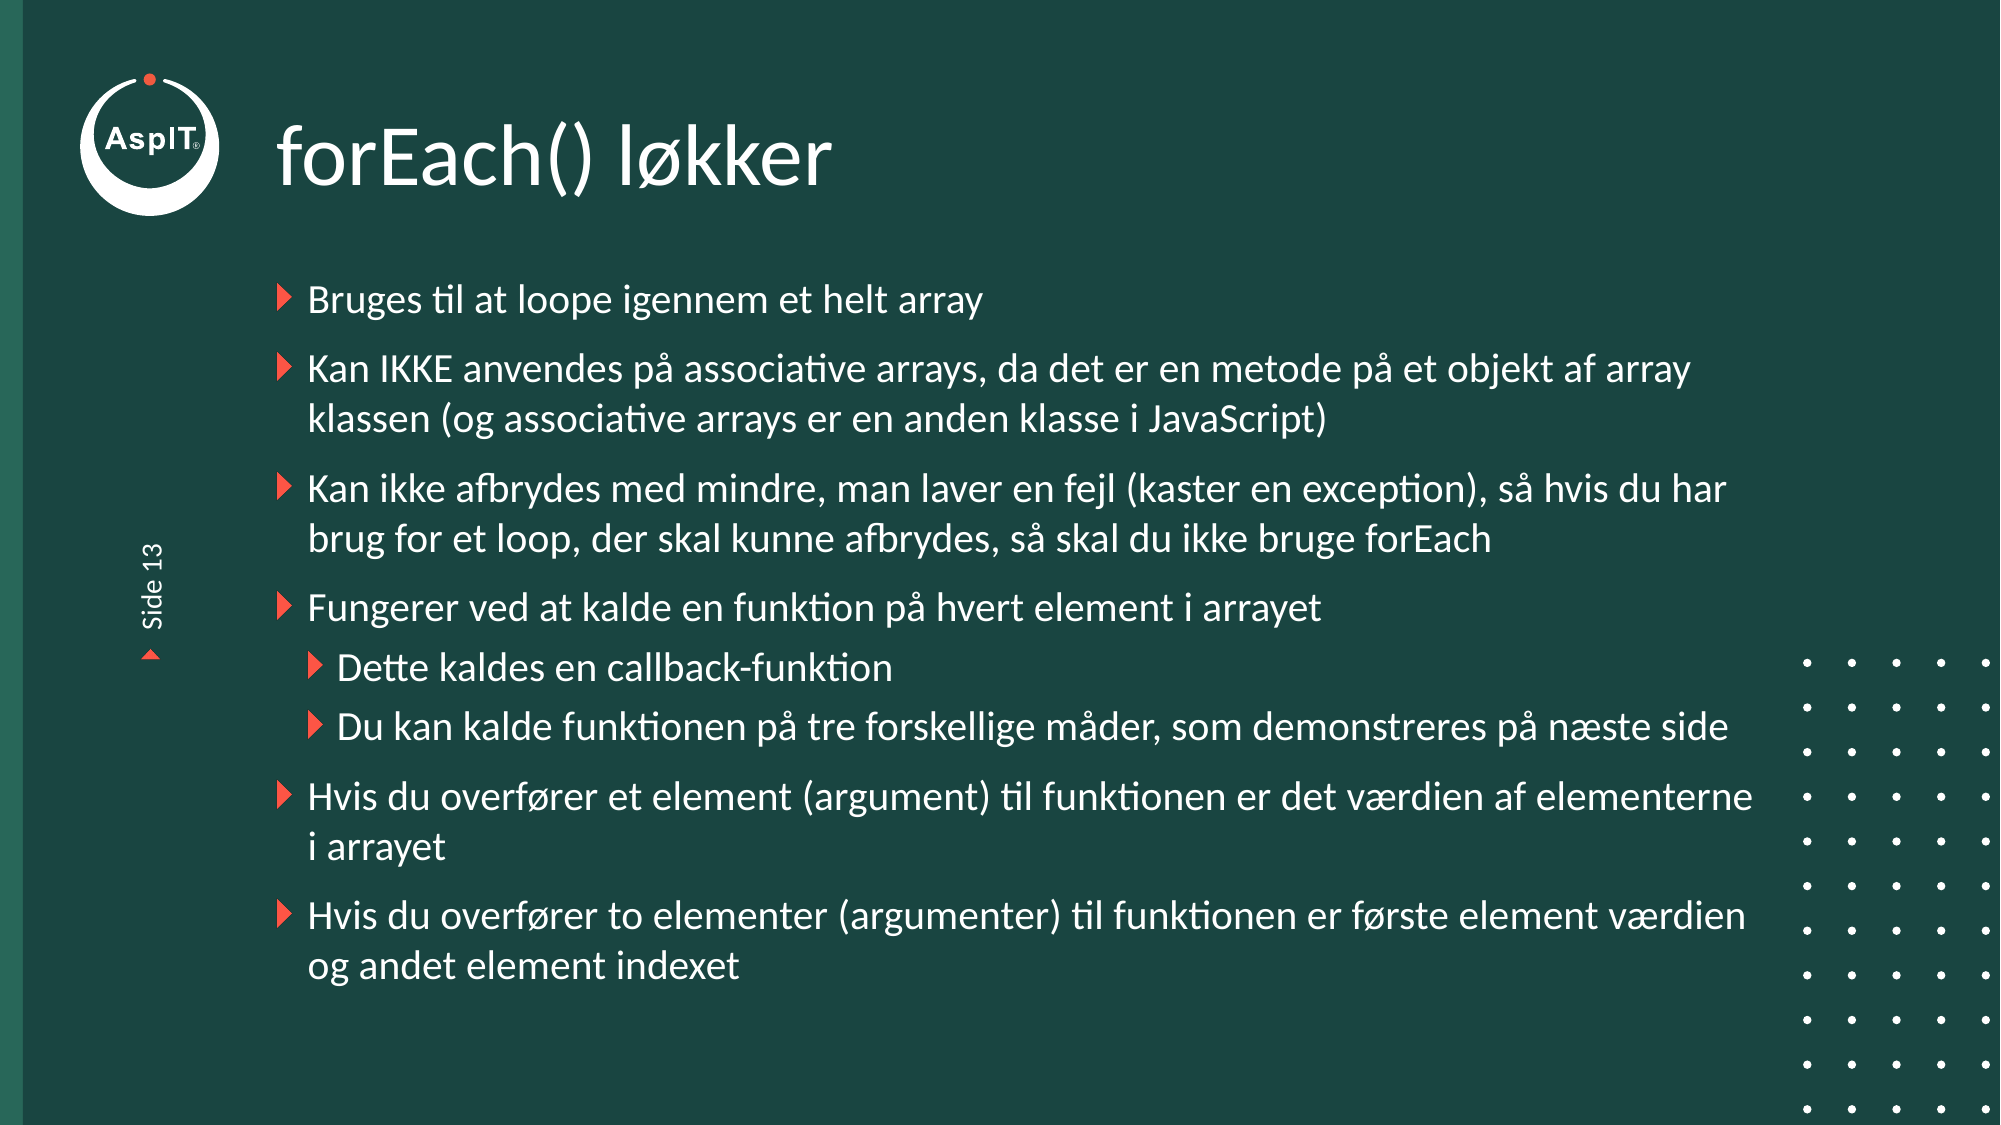

# forEach() løkker
Bruges til at loope igennem et helt array
Kan IKKE anvendes på associative arrays, da det er en metode på et objekt af array klassen (og associative arrays er en anden klasse i JavaScript)
Kan ikke afbrydes med mindre, man laver en fejl (kaster en exception), så hvis du har brug for et loop, der skal kunne afbrydes, så skal du ikke bruge forEach
Fungerer ved at kalde en funktion på hvert element i arrayet
Dette kaldes en callback-funktion
Du kan kalde funktionen på tre forskellige måder, som demonstreres på næste side
Hvis du overfører et element (argument) til funktionen er det værdien af elementerne i arrayet
Hvis du overfører to elementer (argumenter) til funktionen er første element værdien og andet element indexet
Side 13